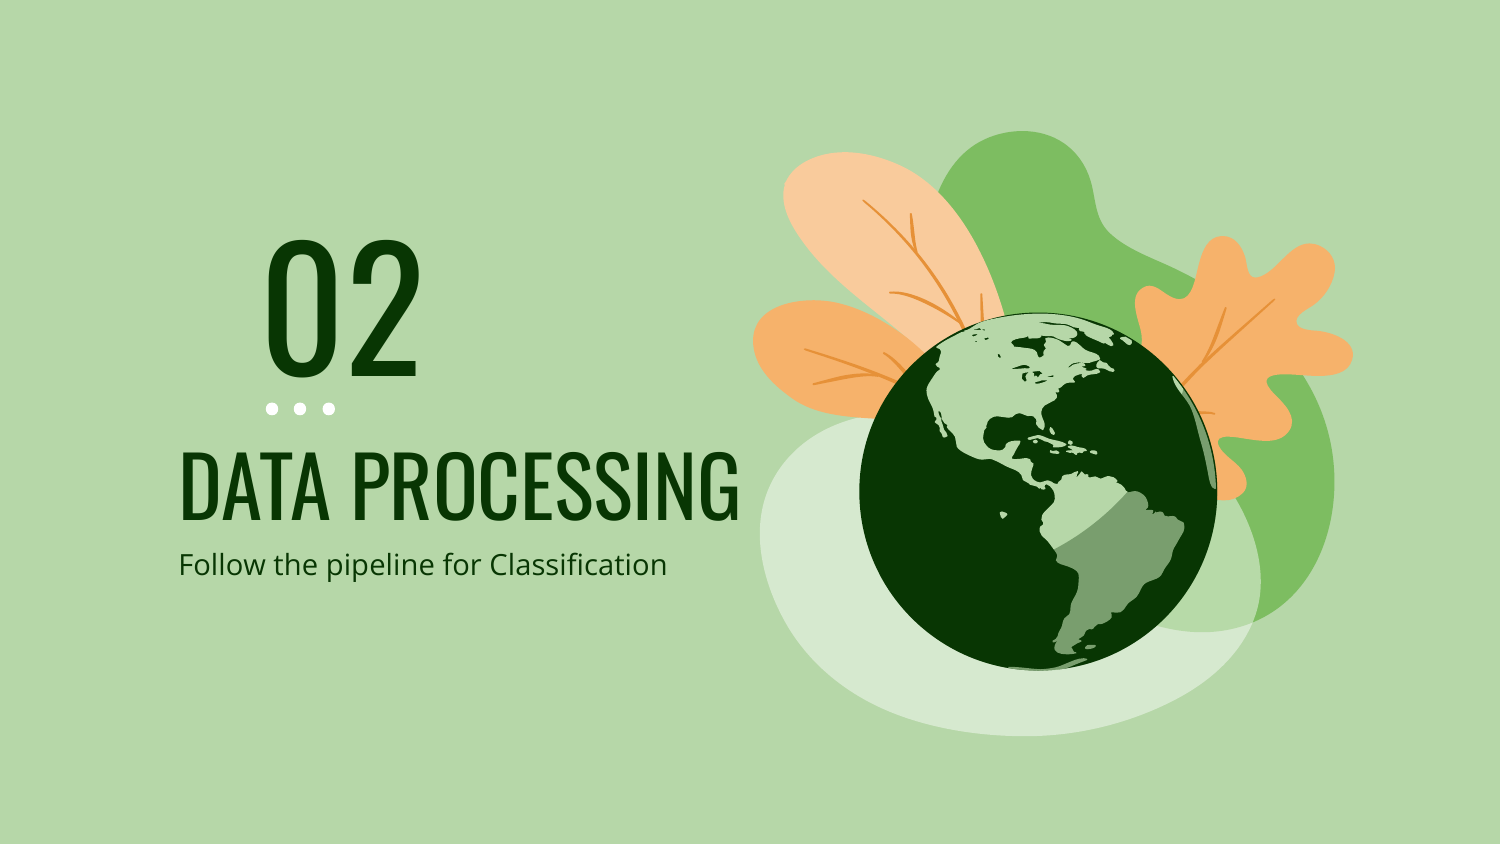

02

# DATA PROCESSING
Follow the pipeline for Classification